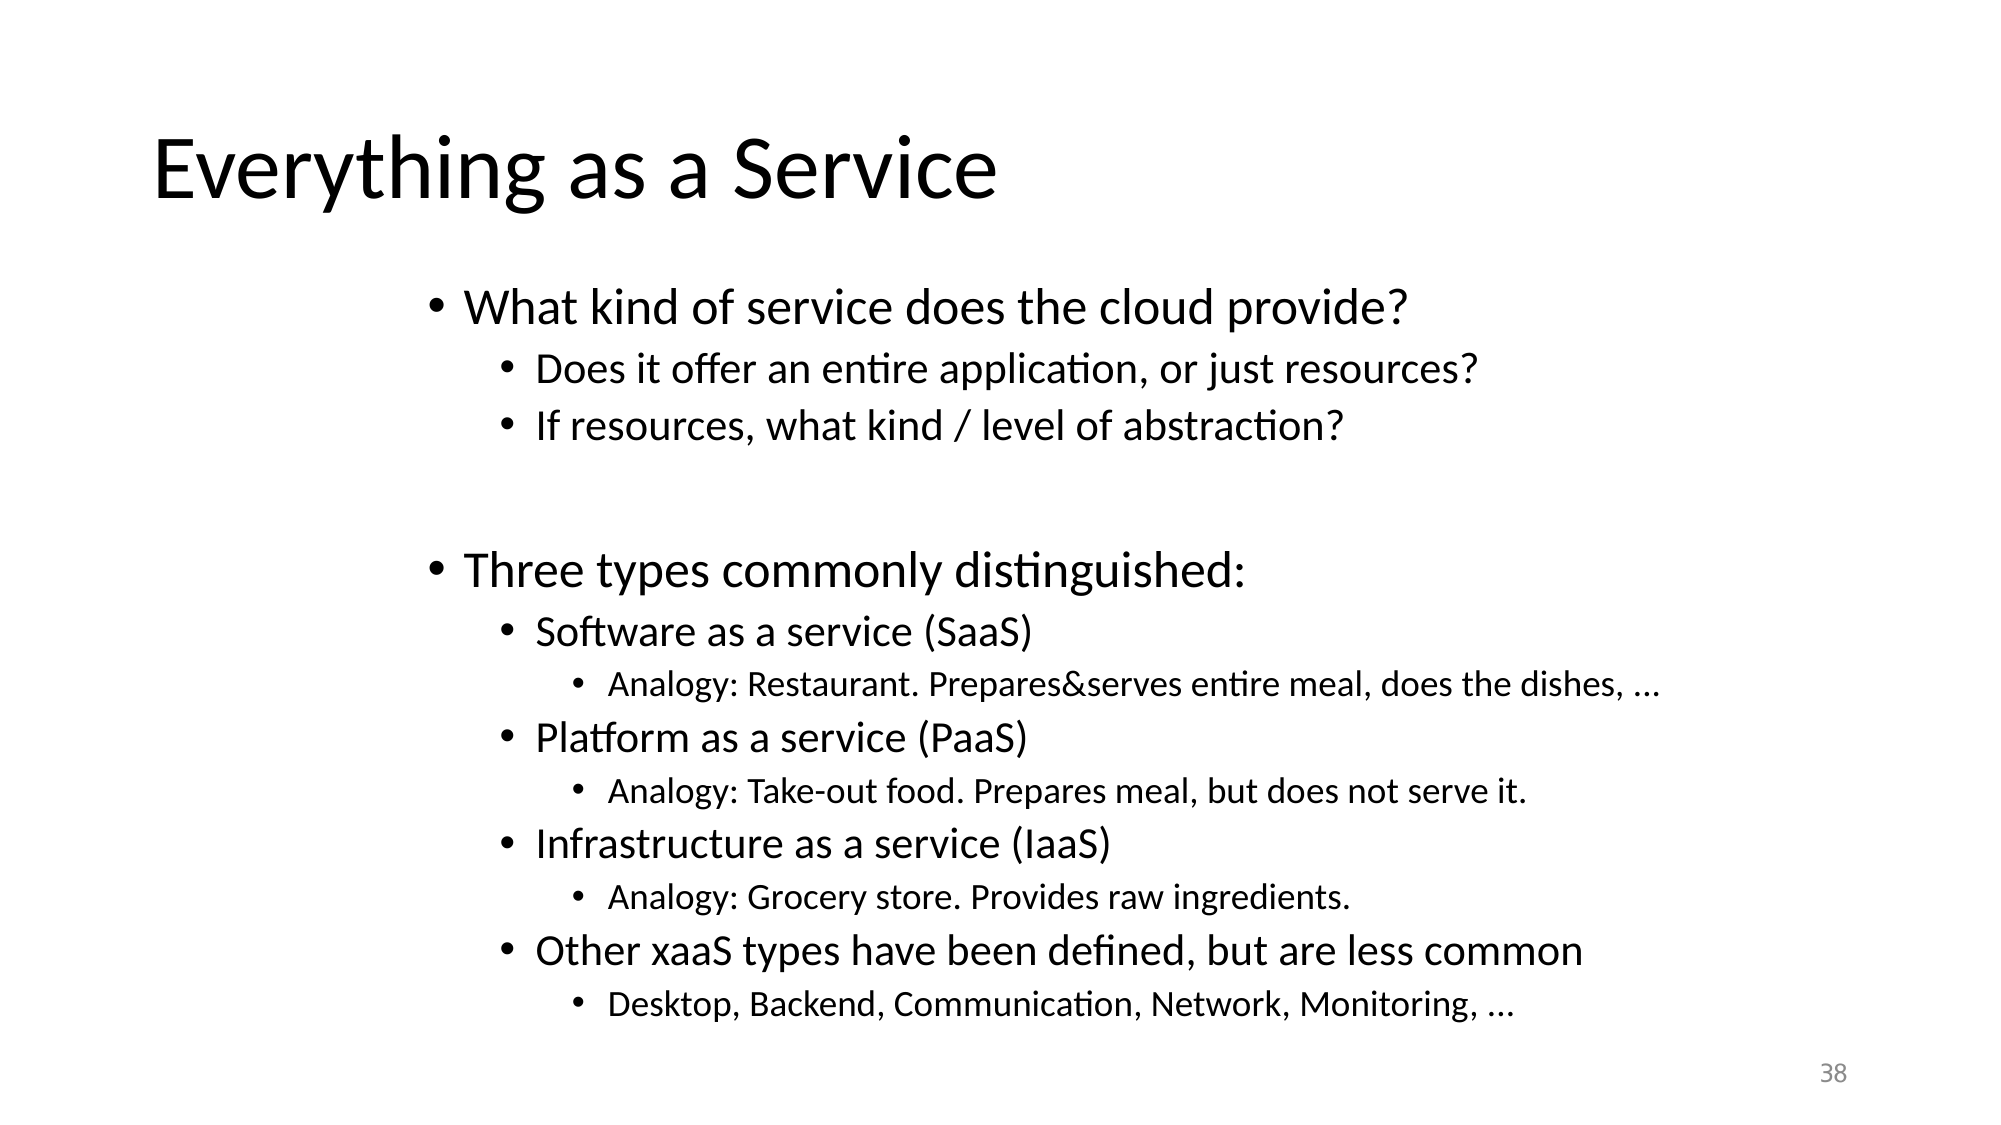

# Everything as a Service
What kind of service does the cloud provide?
Does it offer an entire application, or just resources?
If resources, what kind / level of abstraction?

Three types commonly distinguished:
Software as a service (SaaS)
Analogy: Restaurant. Prepares&serves entire meal, does the dishes, ...
Platform as a service (PaaS)
Analogy: Take-out food. Prepares meal, but does not serve it.
Infrastructure as a service (IaaS)
Analogy: Grocery store. Provides raw ingredients.
Other xaaS types have been defined, but are less common
Desktop, Backend, Communication, Network, Monitoring, ...
38